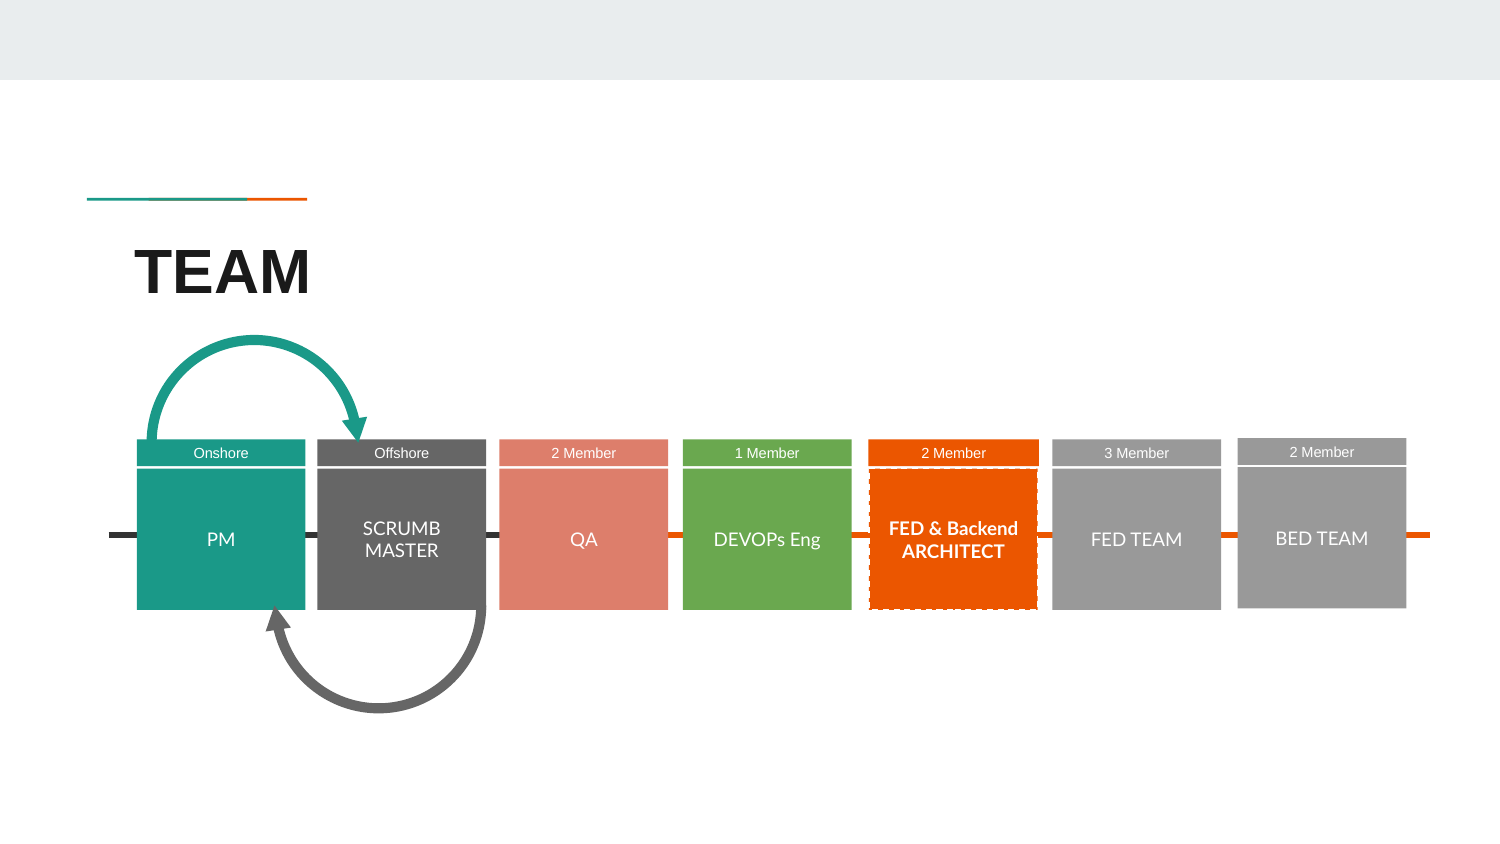

# TEAM

2 Member
BED TEAM
Onshore
PM
Offshore
SCRUMB MASTER
2 Member
QA
1 Member
DEVOPs Eng
2 Member
FED & Backend ARCHITECT
3 Member
FED TEAM